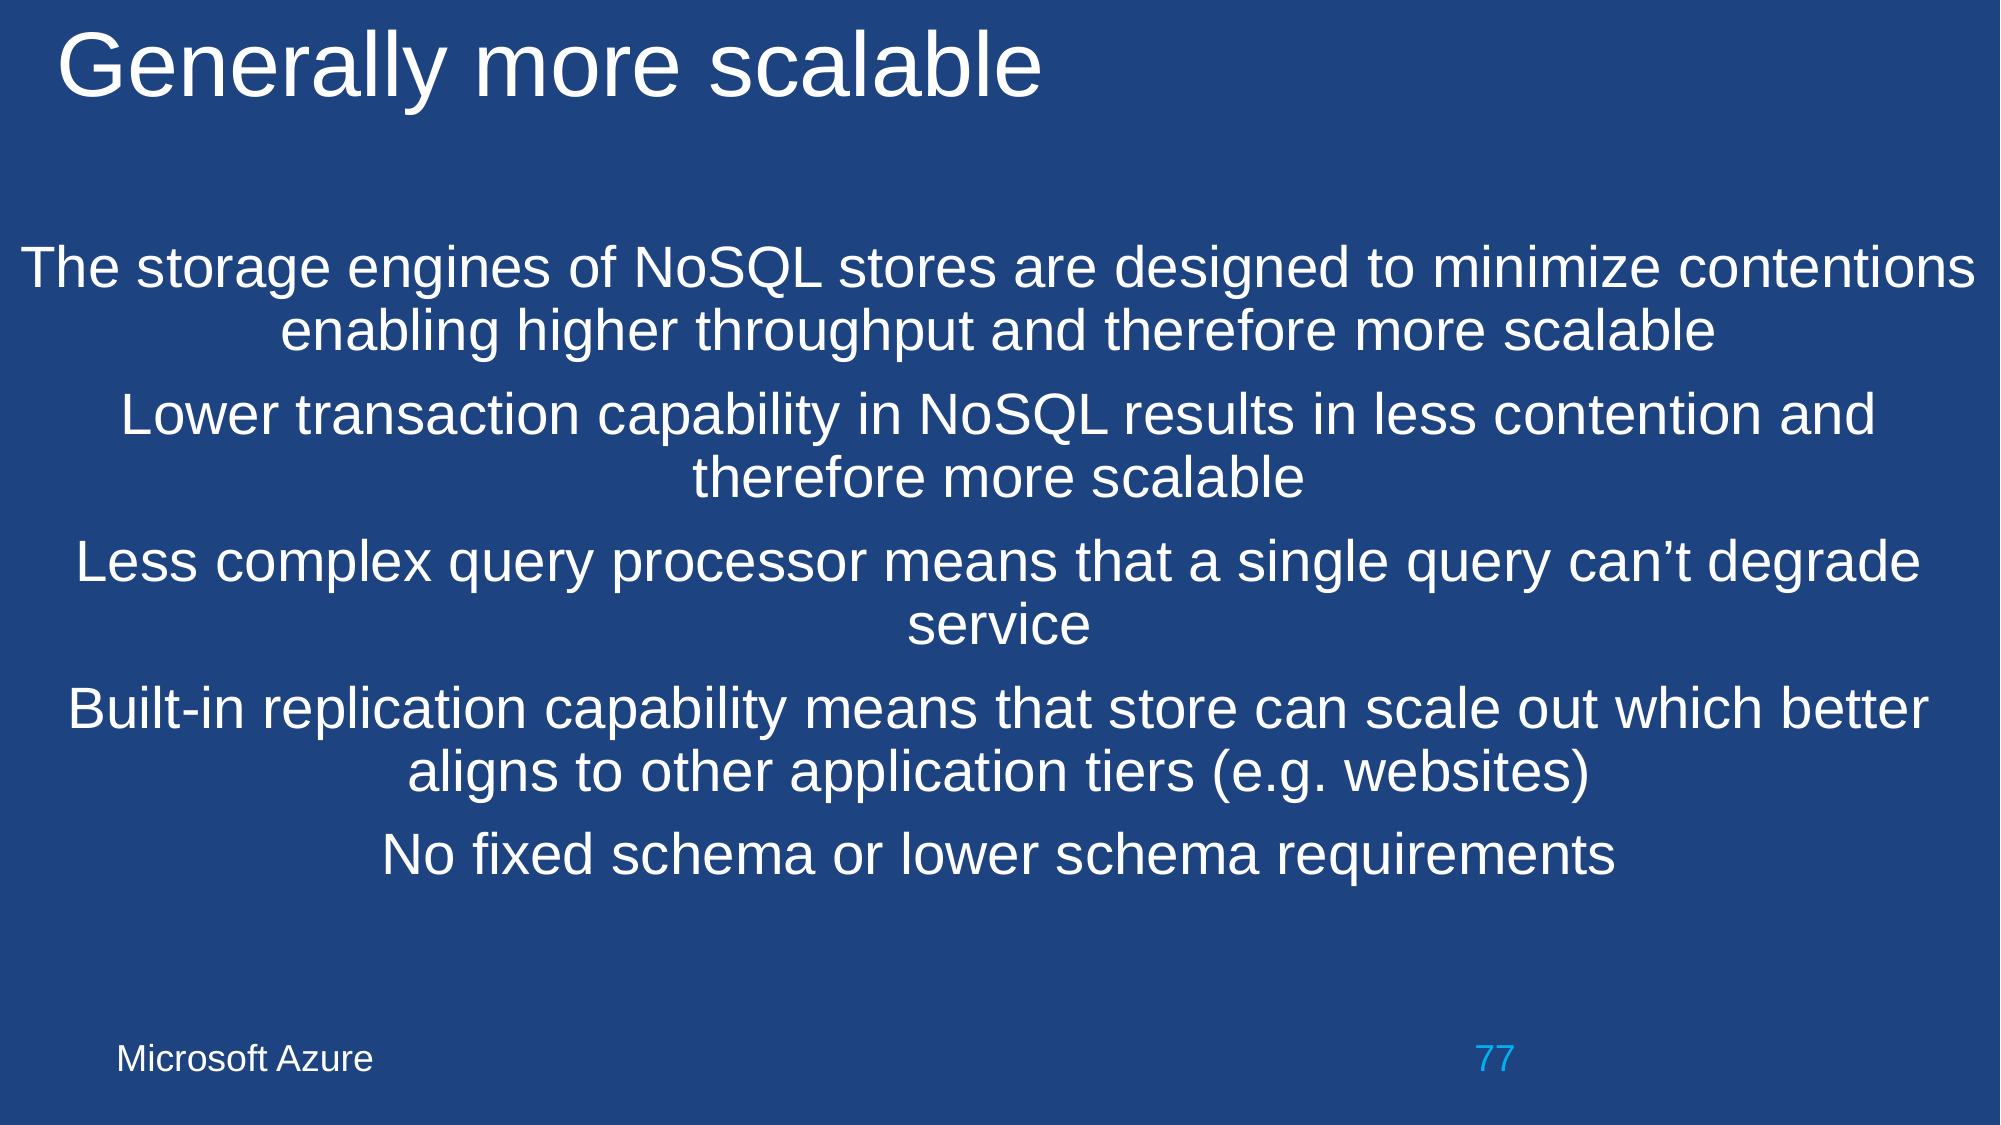

# Generally more scalable
The storage engines of NoSQL stores are designed to minimize contentions enabling higher throughput and therefore more scalable
Lower transaction capability in NoSQL results in less contention and therefore more scalable
Less complex query processor means that a single query can’t degrade service
Built-in replication capability means that store can scale out which better aligns to other application tiers (e.g. websites)
No fixed schema or lower schema requirements
Microsoft Azure
77